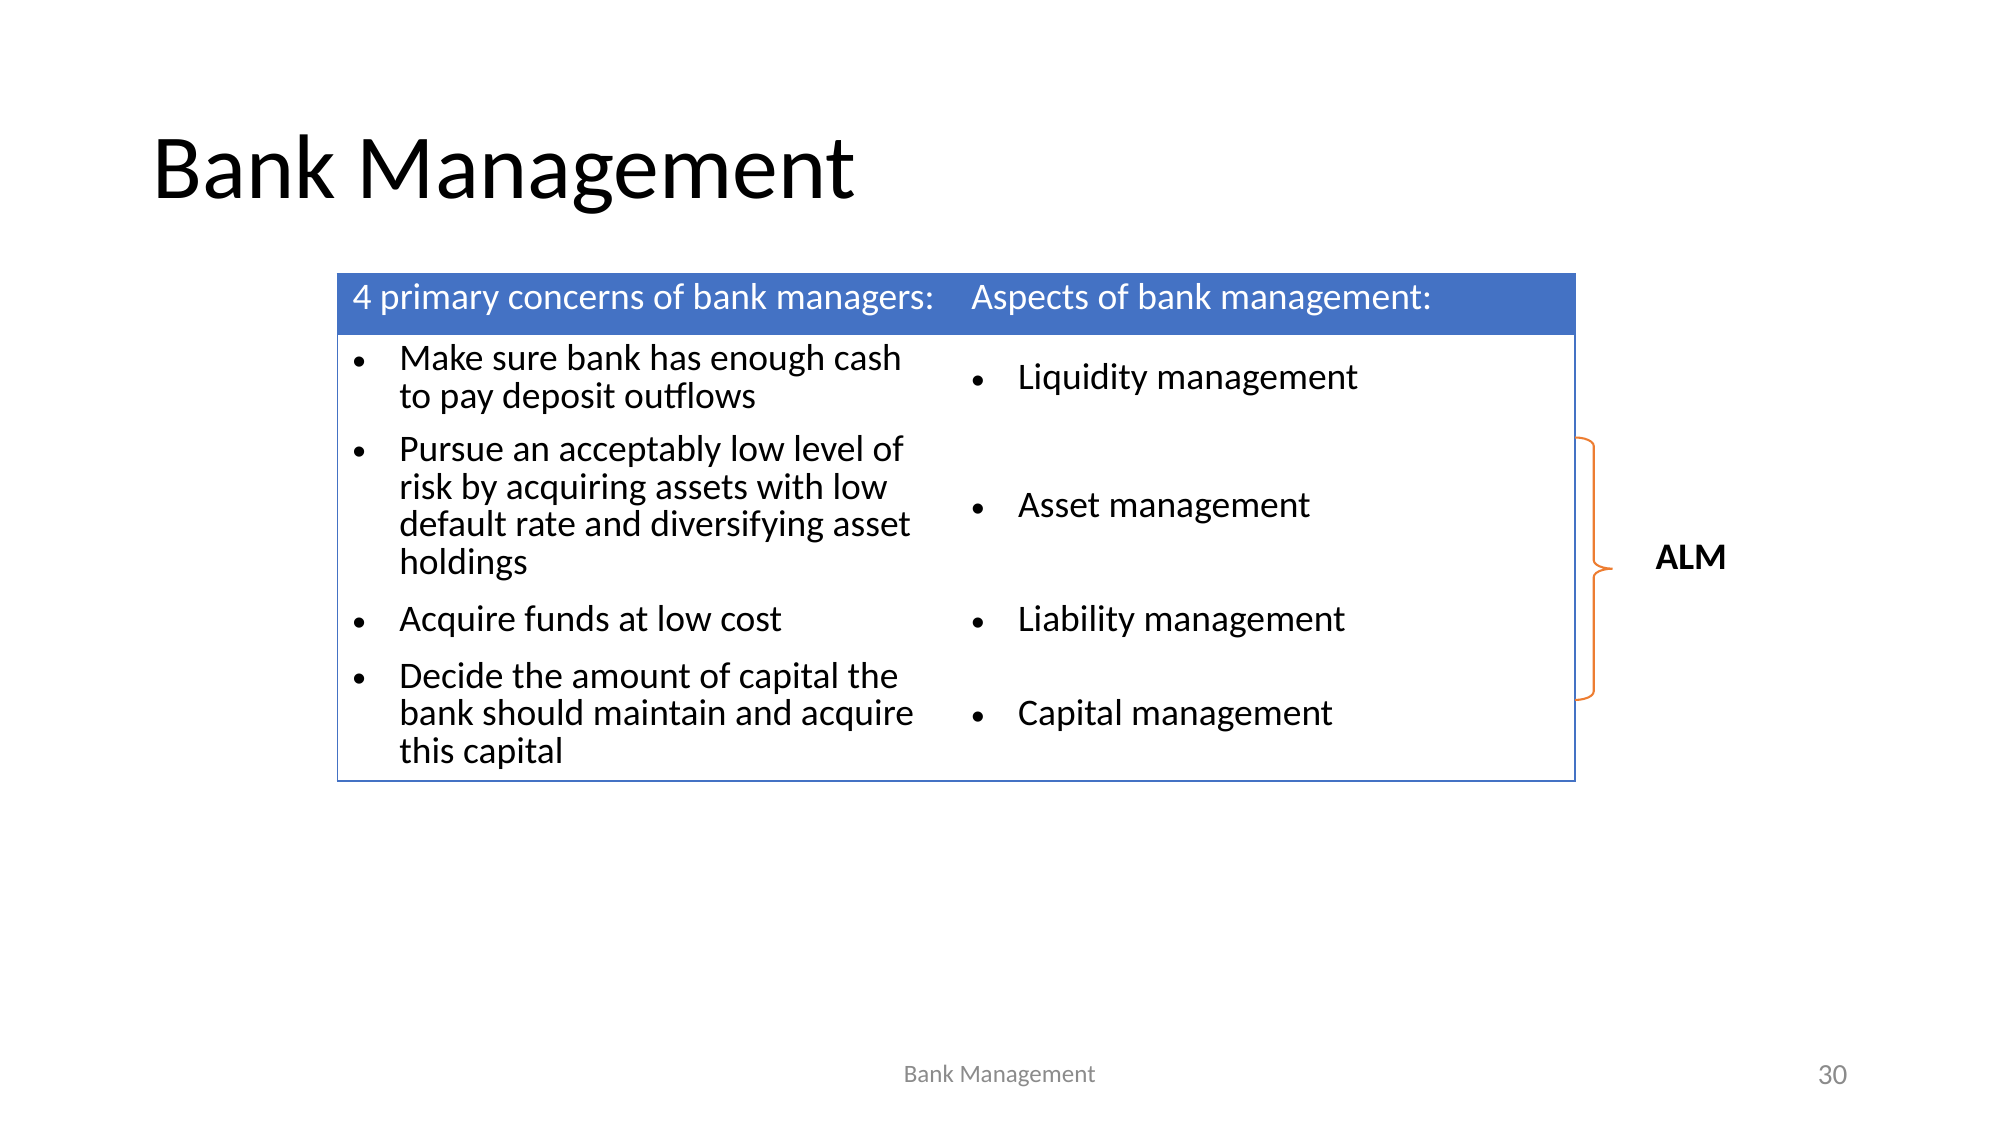

# Bank Management
| 4 primary concerns of bank managers: | Aspects of bank management: |
| --- | --- |
| Make sure bank has enough cash to pay deposit outflows | Liquidity management |
| Pursue an acceptably low level of risk by acquiring assets with low default rate and diversifying asset holdings | Asset management |
| Acquire funds at low cost | Liability management |
| Decide the amount of capital the bank should maintain and acquire this capital | Capital management |

ALM
30
Bank Management